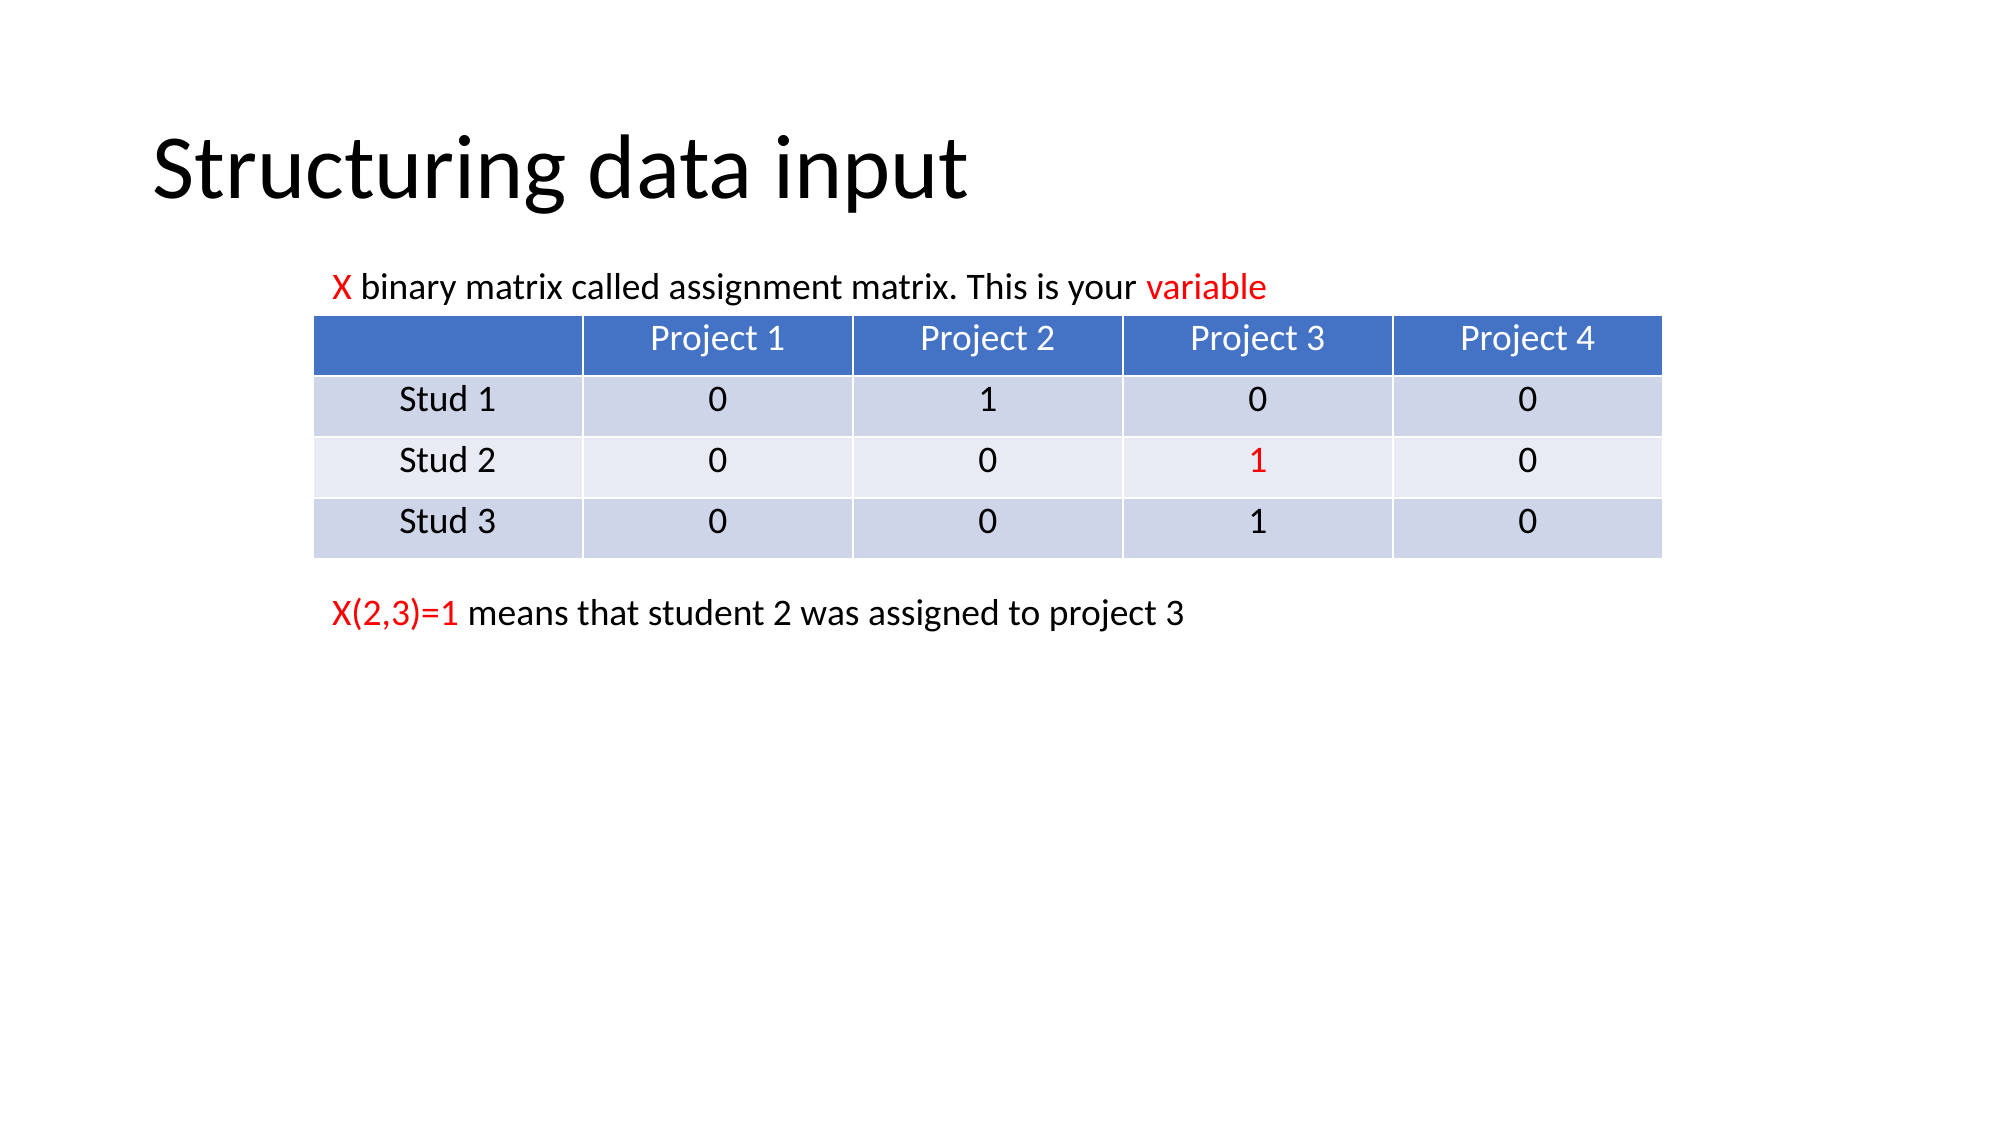

# Structuring data input
X binary matrix called assignment matrix. This is your variable
|  | Project 1 | Project 2 | Project 3 | Project 4 |
| --- | --- | --- | --- | --- |
| Stud 1 | 0 | 1 | 0 | 0 |
| Stud 2 | 0 | 0 | 1 | 0 |
| Stud 3 | 0 | 0 | 1 | 0 |
X(2,3)=1 means that student 2 was assigned to project 3